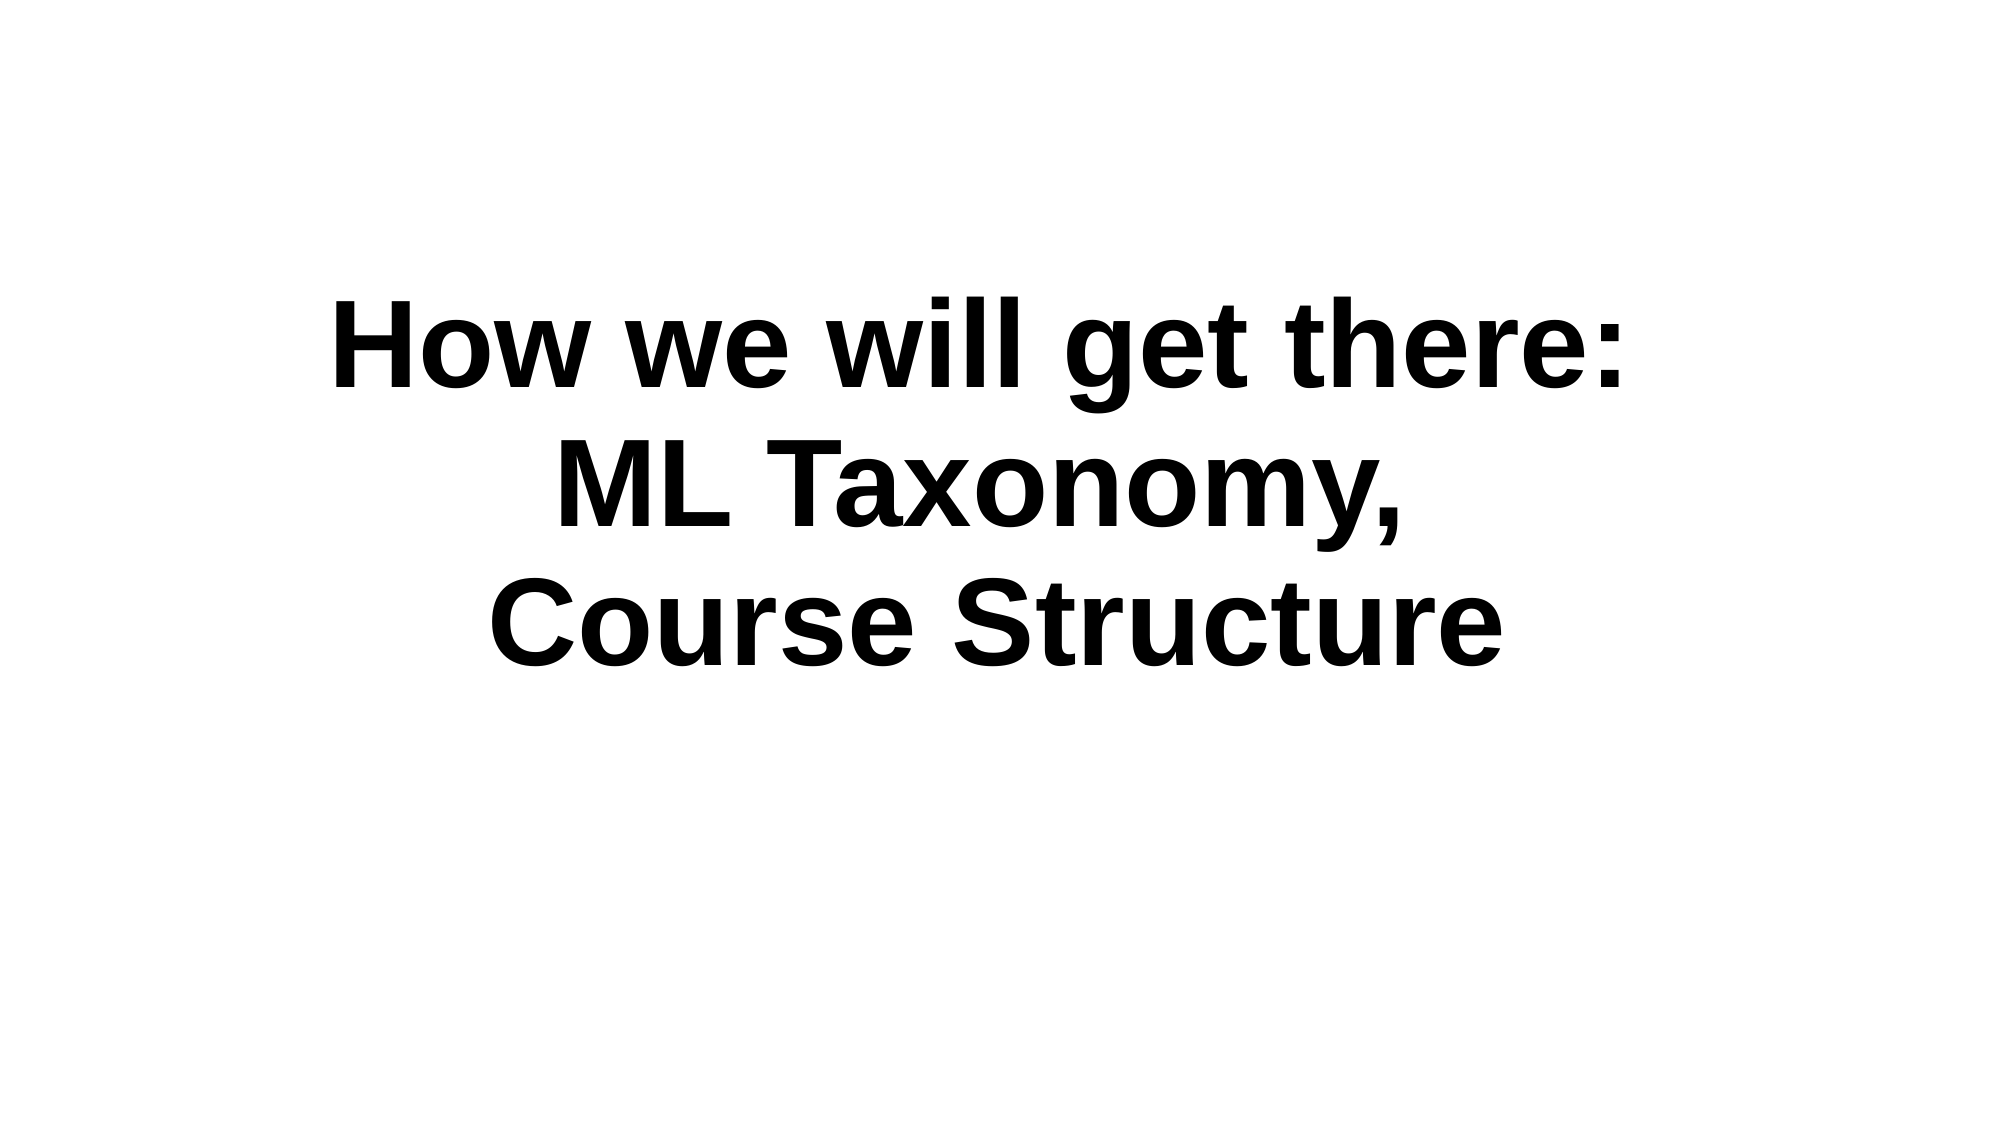

How we will get there:
ML Taxonomy,
Course Structure